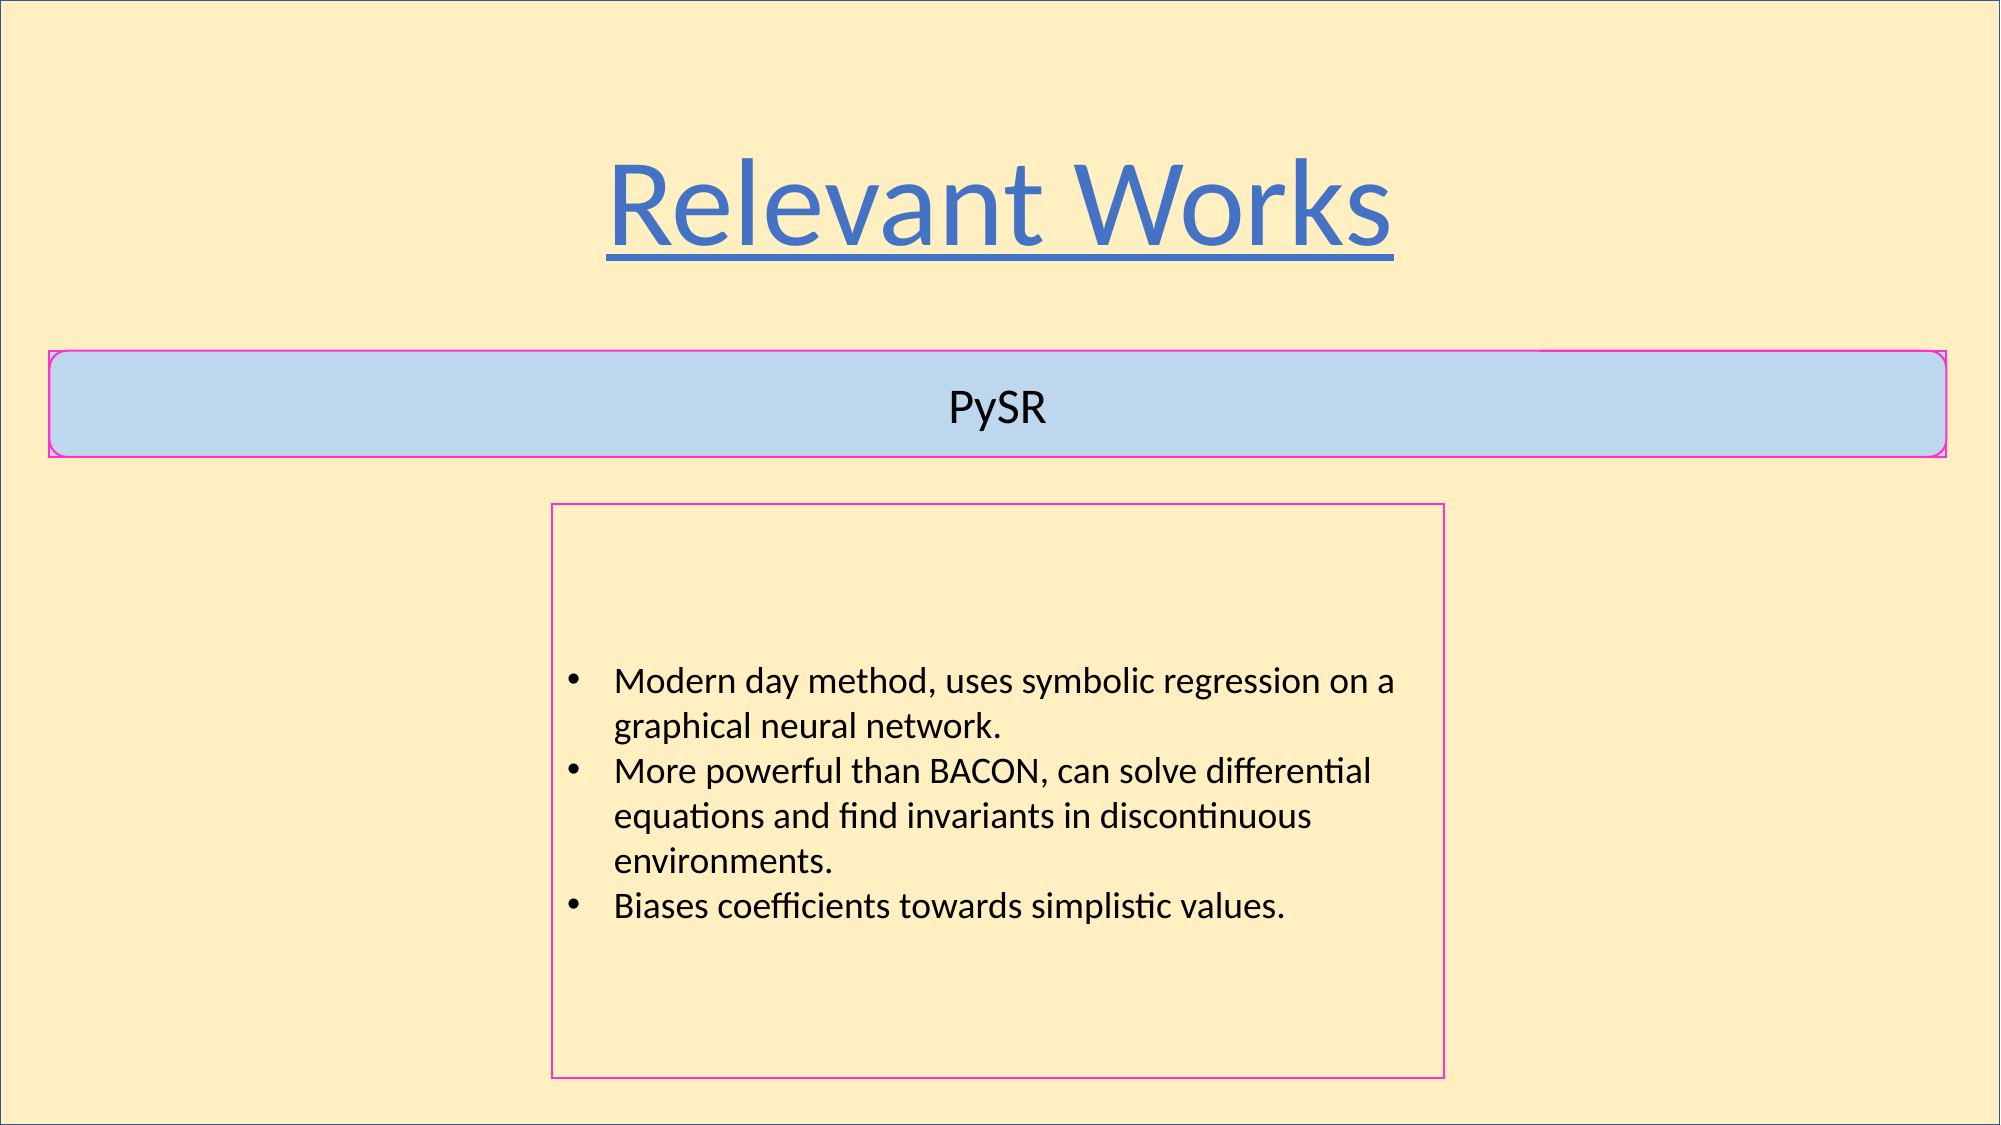

Relevant Works
PySR
An evolutionary basis to belief in conspiracy theories:
Modern day method, uses symbolic regression on a graphical neural network.
More powerful than BACON, can solve differential equations and find invariants in discontinuous environments.
Biases coefficients towards simplistic values.